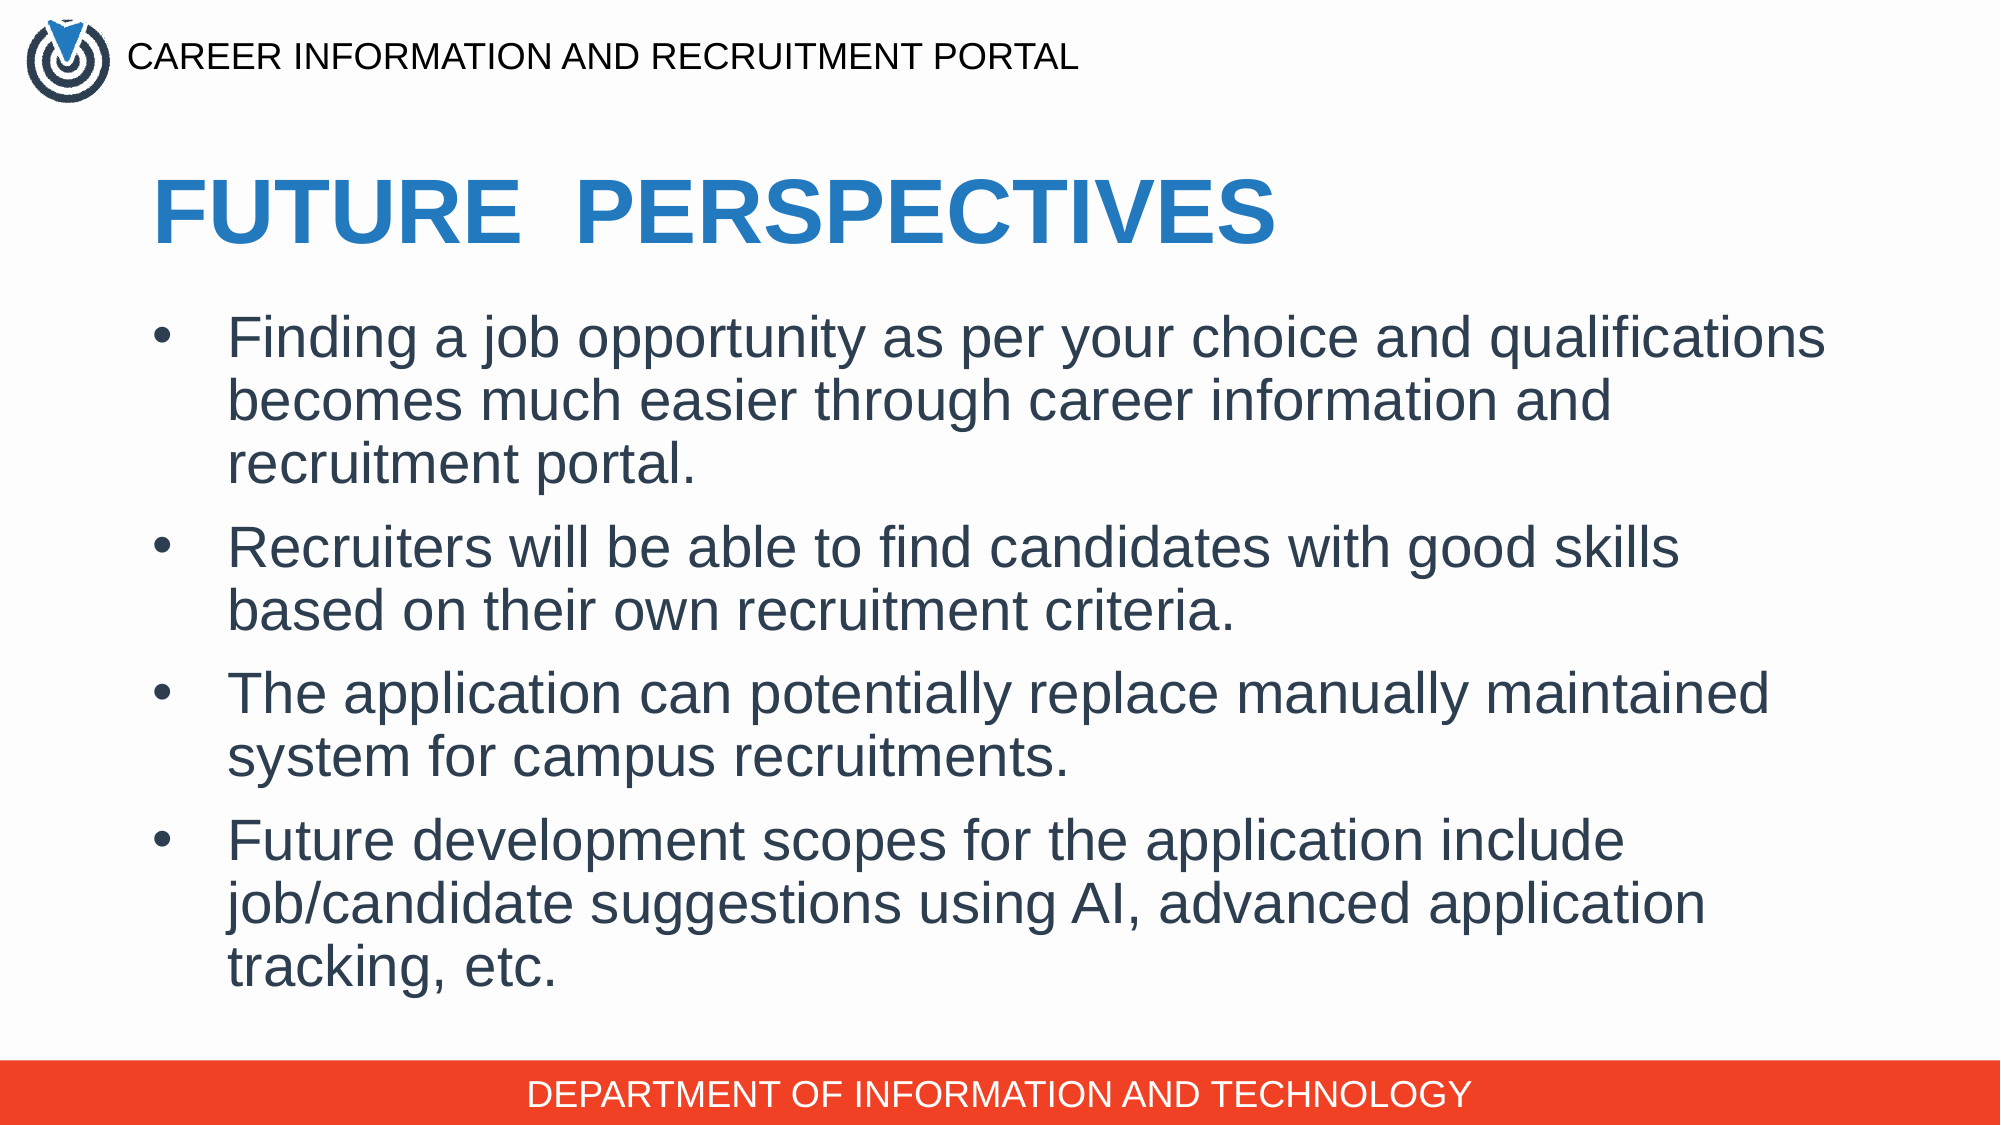

# FUTURE  PERSPECTIVES
Finding a job opportunity as per your choice and qualifications becomes much easier through career information and recruitment portal.
Recruiters will be able to find candidates with good skills based on their own recruitment criteria.
The application can potentially replace manually maintained system for campus recruitments.
Future development scopes for the application include job/candidate suggestions using AI, advanced application tracking, etc.